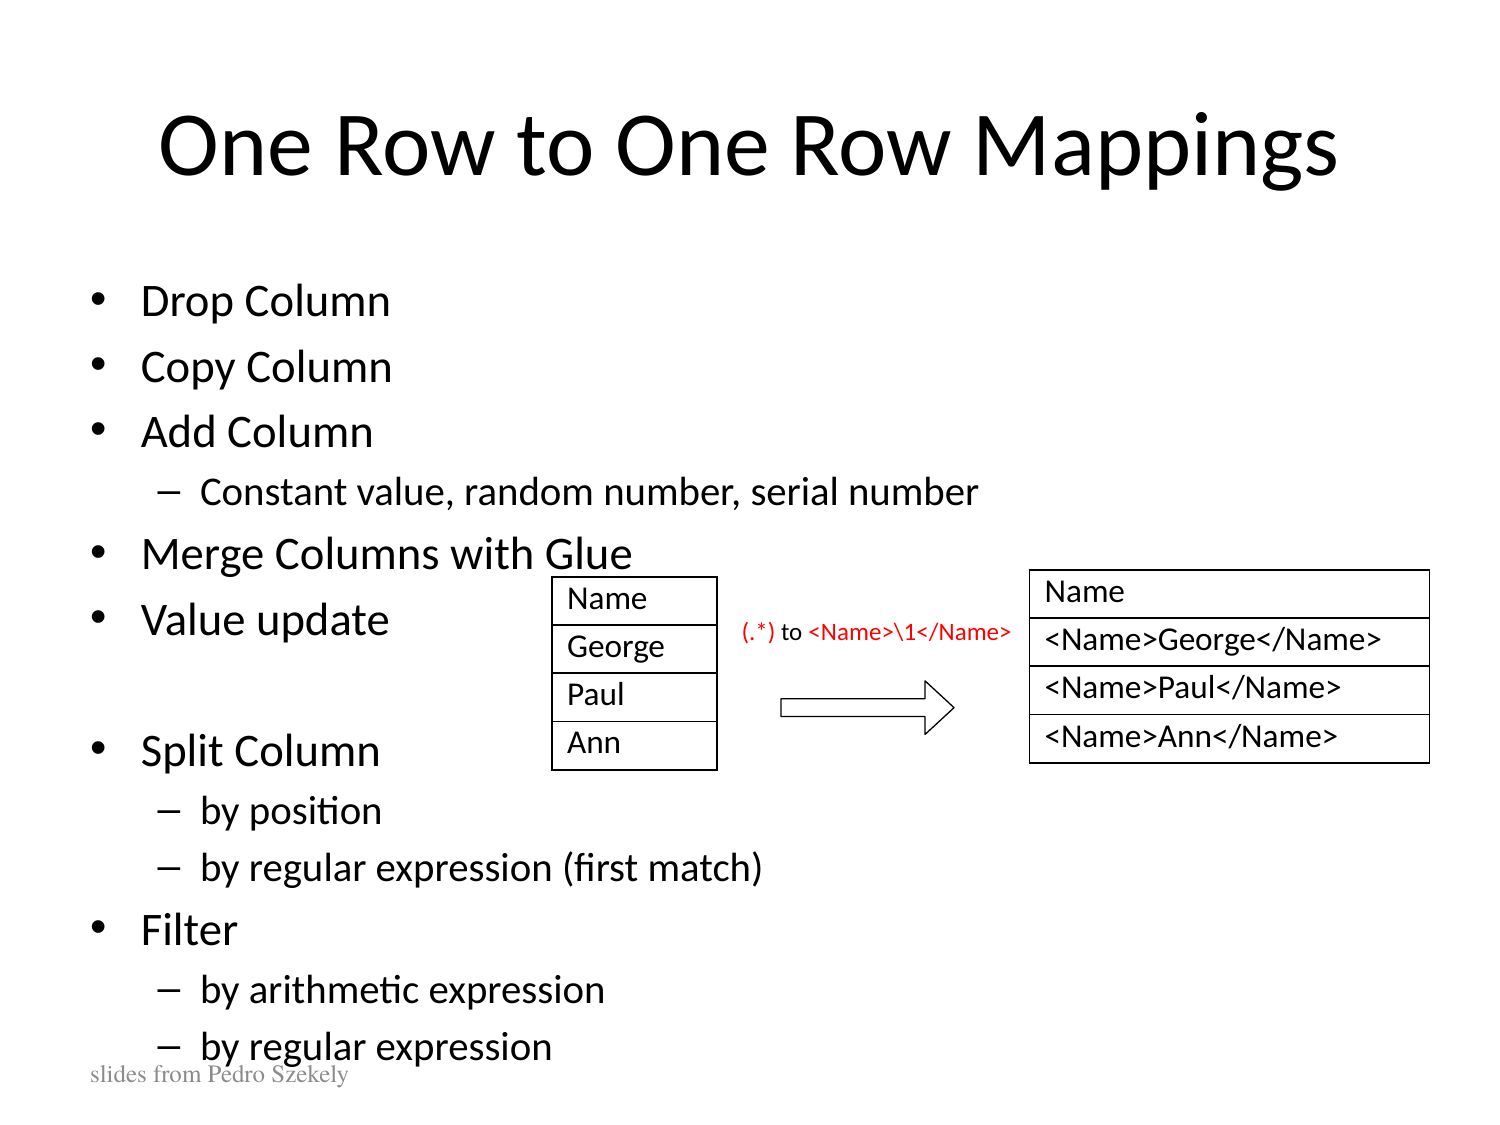

# One Row to One Row Mappings
Drop Column
Copy Column
Add Column
Constant value, random number, serial number
Merge Columns with Glue
Value update

Split Column
by position
by regular expression (first match)
Filter
by arithmetic expression
by regular expression

| Name |
| --- |
| <Name>George</Name> |
| <Name>Paul</Name> |
| <Name>Ann</Name> |
| Name |
| --- |
| George |
| Paul |
| Ann |
(.*) to <Name>\1</Name>

slides from Pedro Szekely